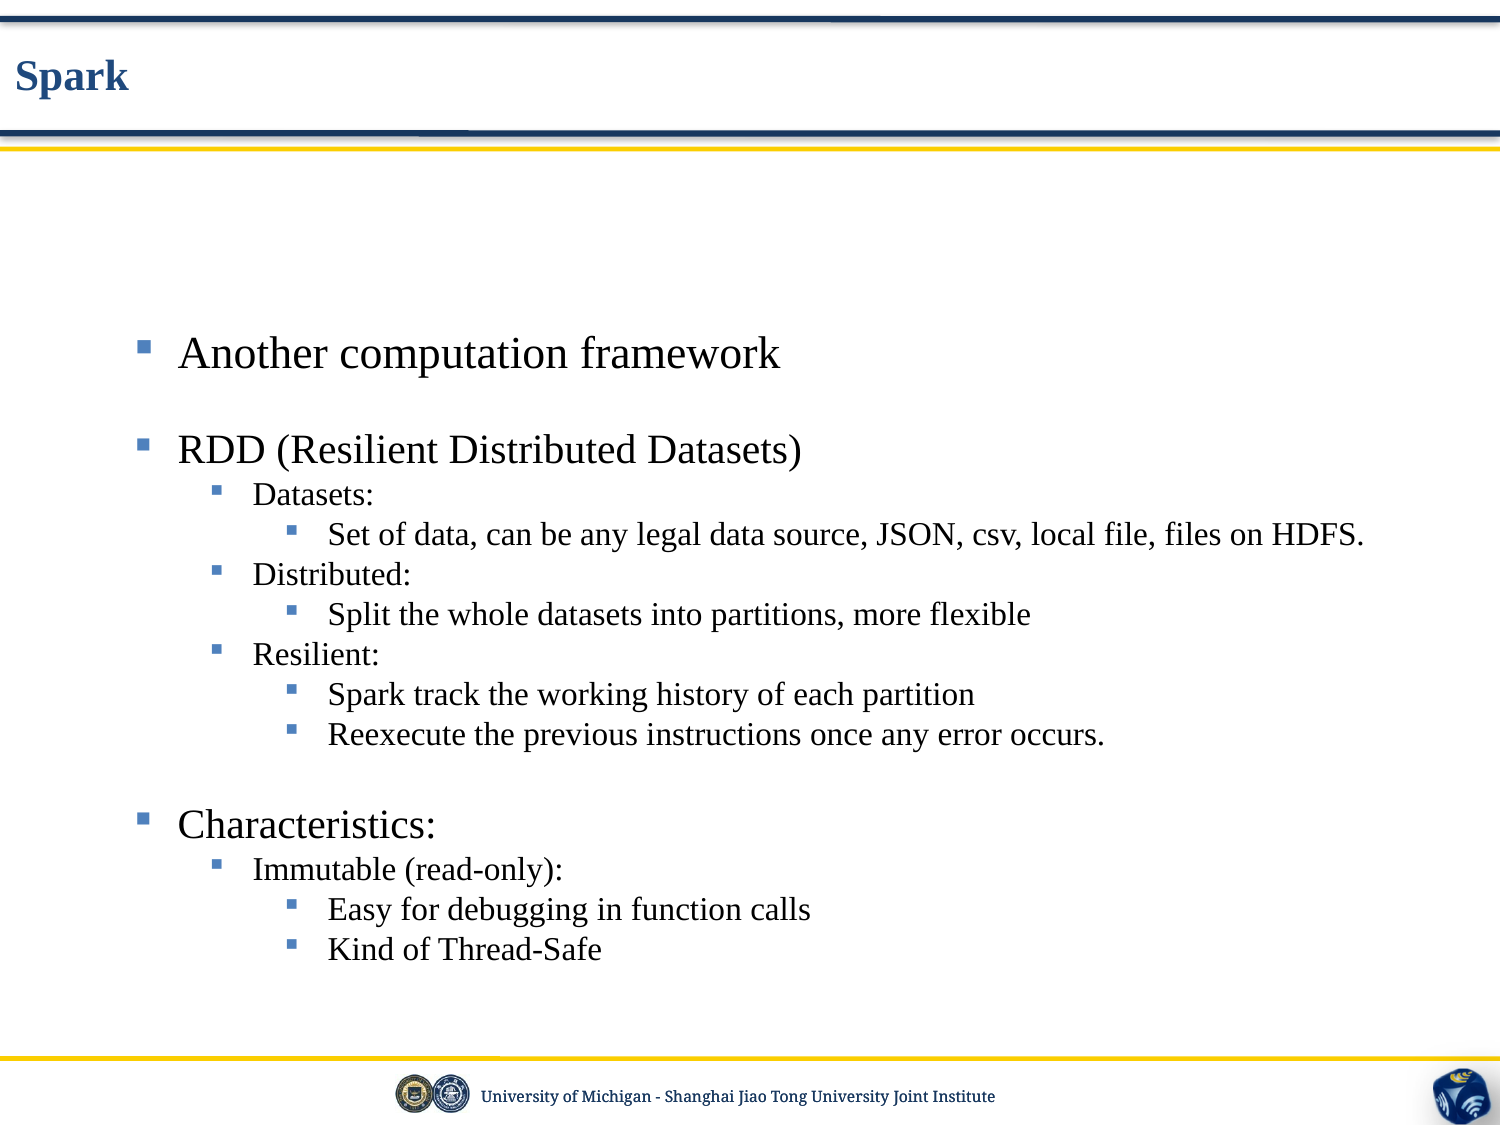

Spark

Another computation framework

RDD (Resilient Distributed Datasets)
Datasets:
Set of data, can be any legal data source, JSON, csv, local file, files on HDFS.
Distributed:
Split the whole datasets into partitions, more flexible
Resilient:
Spark track the working history of each partition
Reexecute the previous instructions once any error occurs.

Characteristics:
Immutable (read-only):
Easy for debugging in function calls
Kind of Thread-Safe